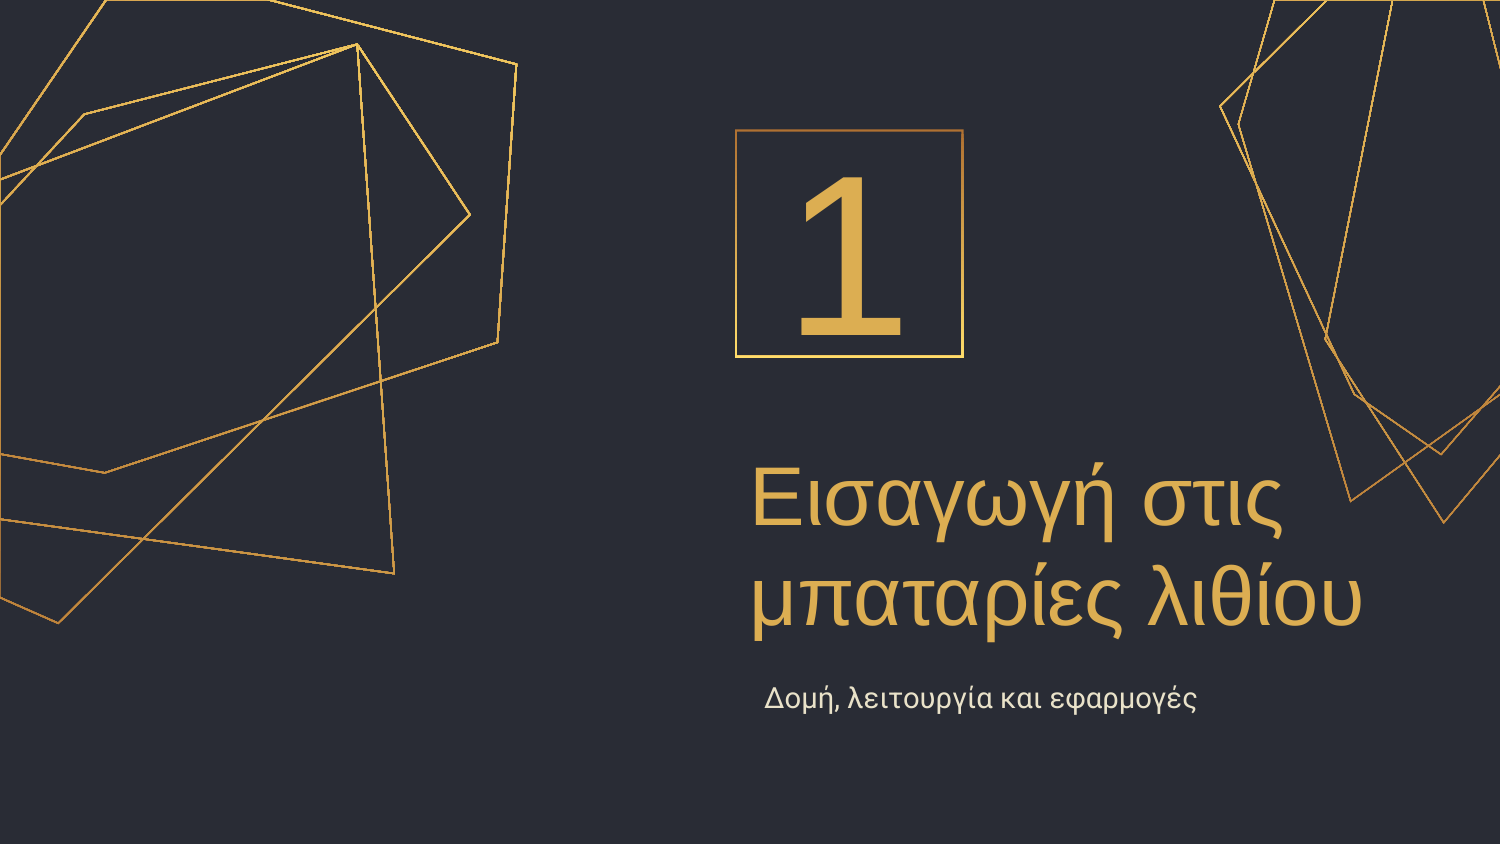

1
# Εισαγωγή στις μπαταρίες λιθίου
Δομή, λειτουργία και εφαρμογές